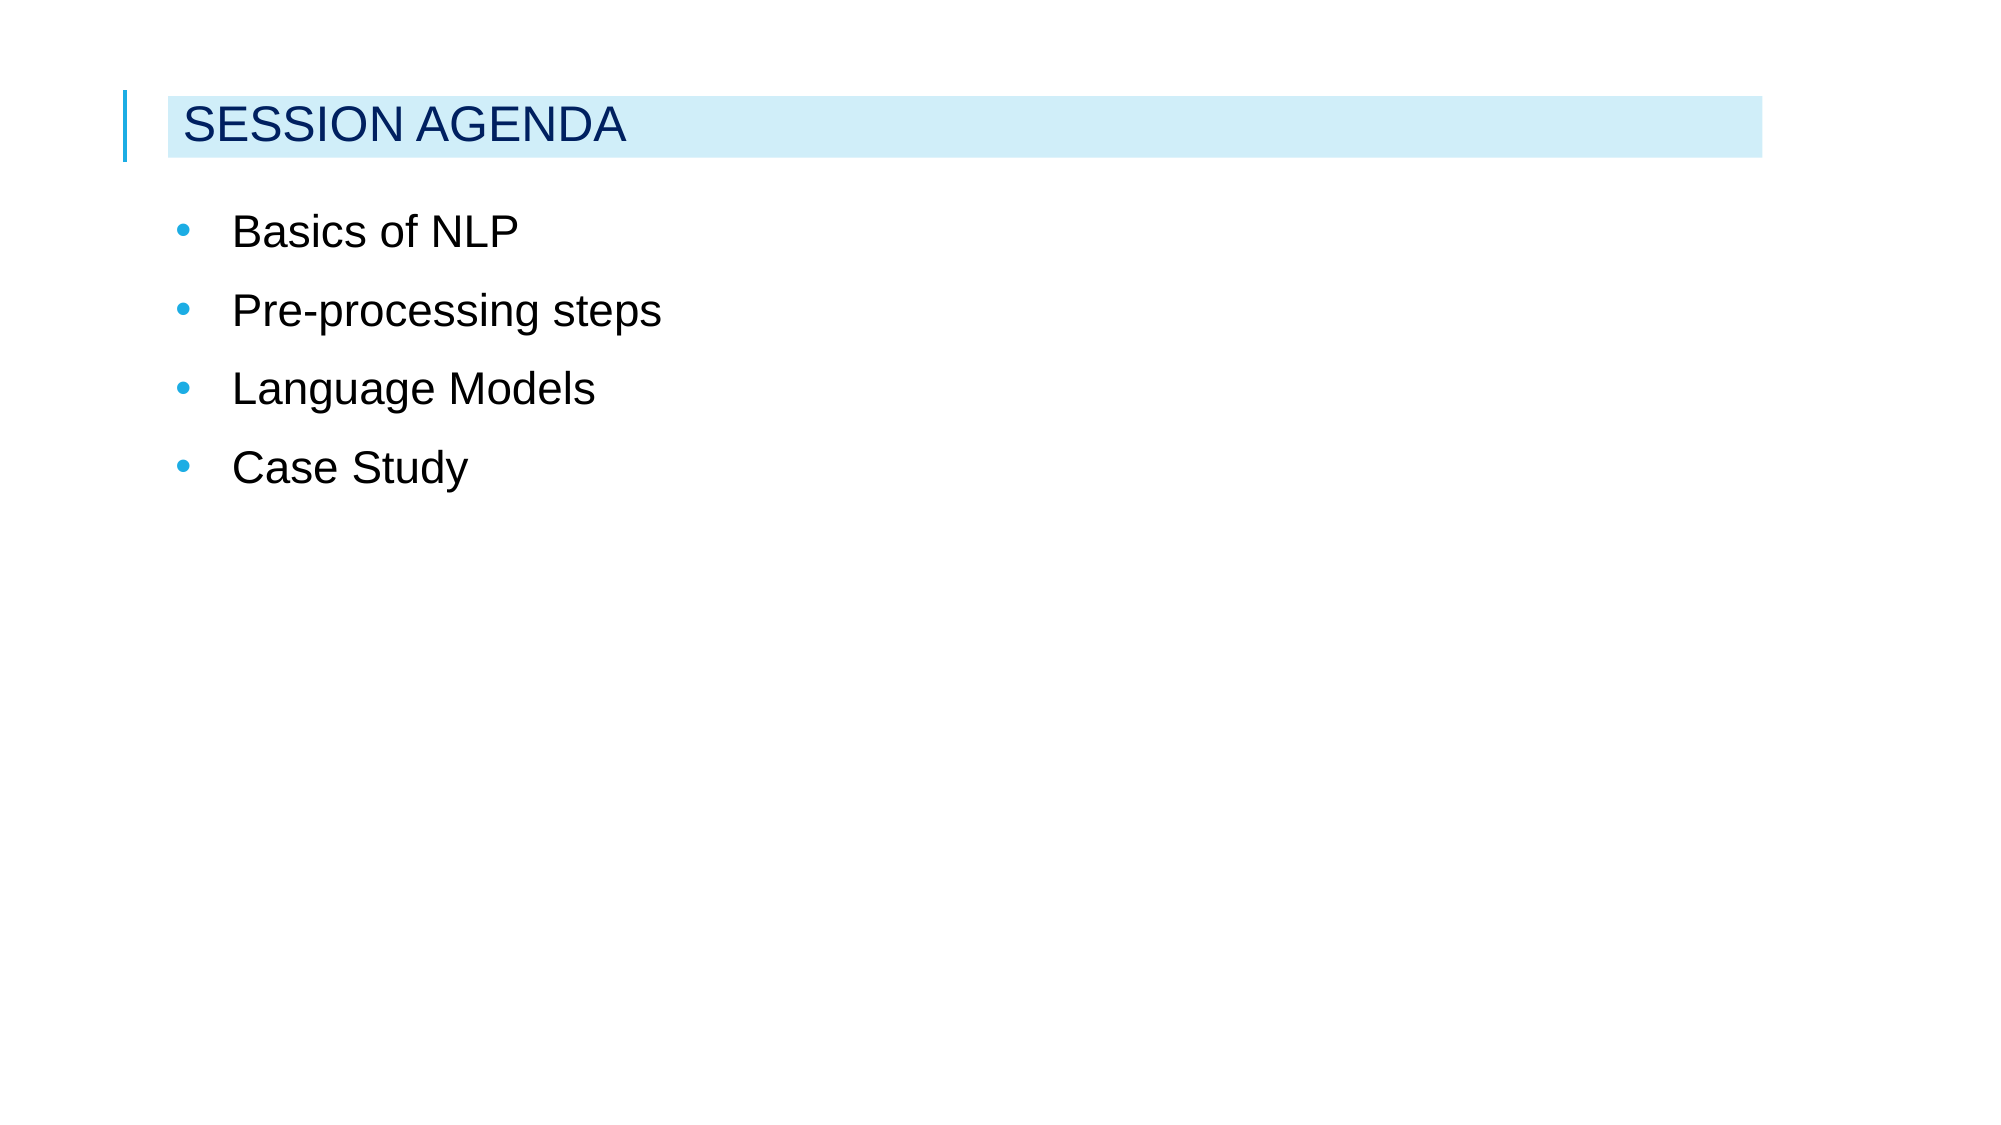

# SESSION AGENDA
Basics of NLP
Pre-processing steps
Language Models
Case Study